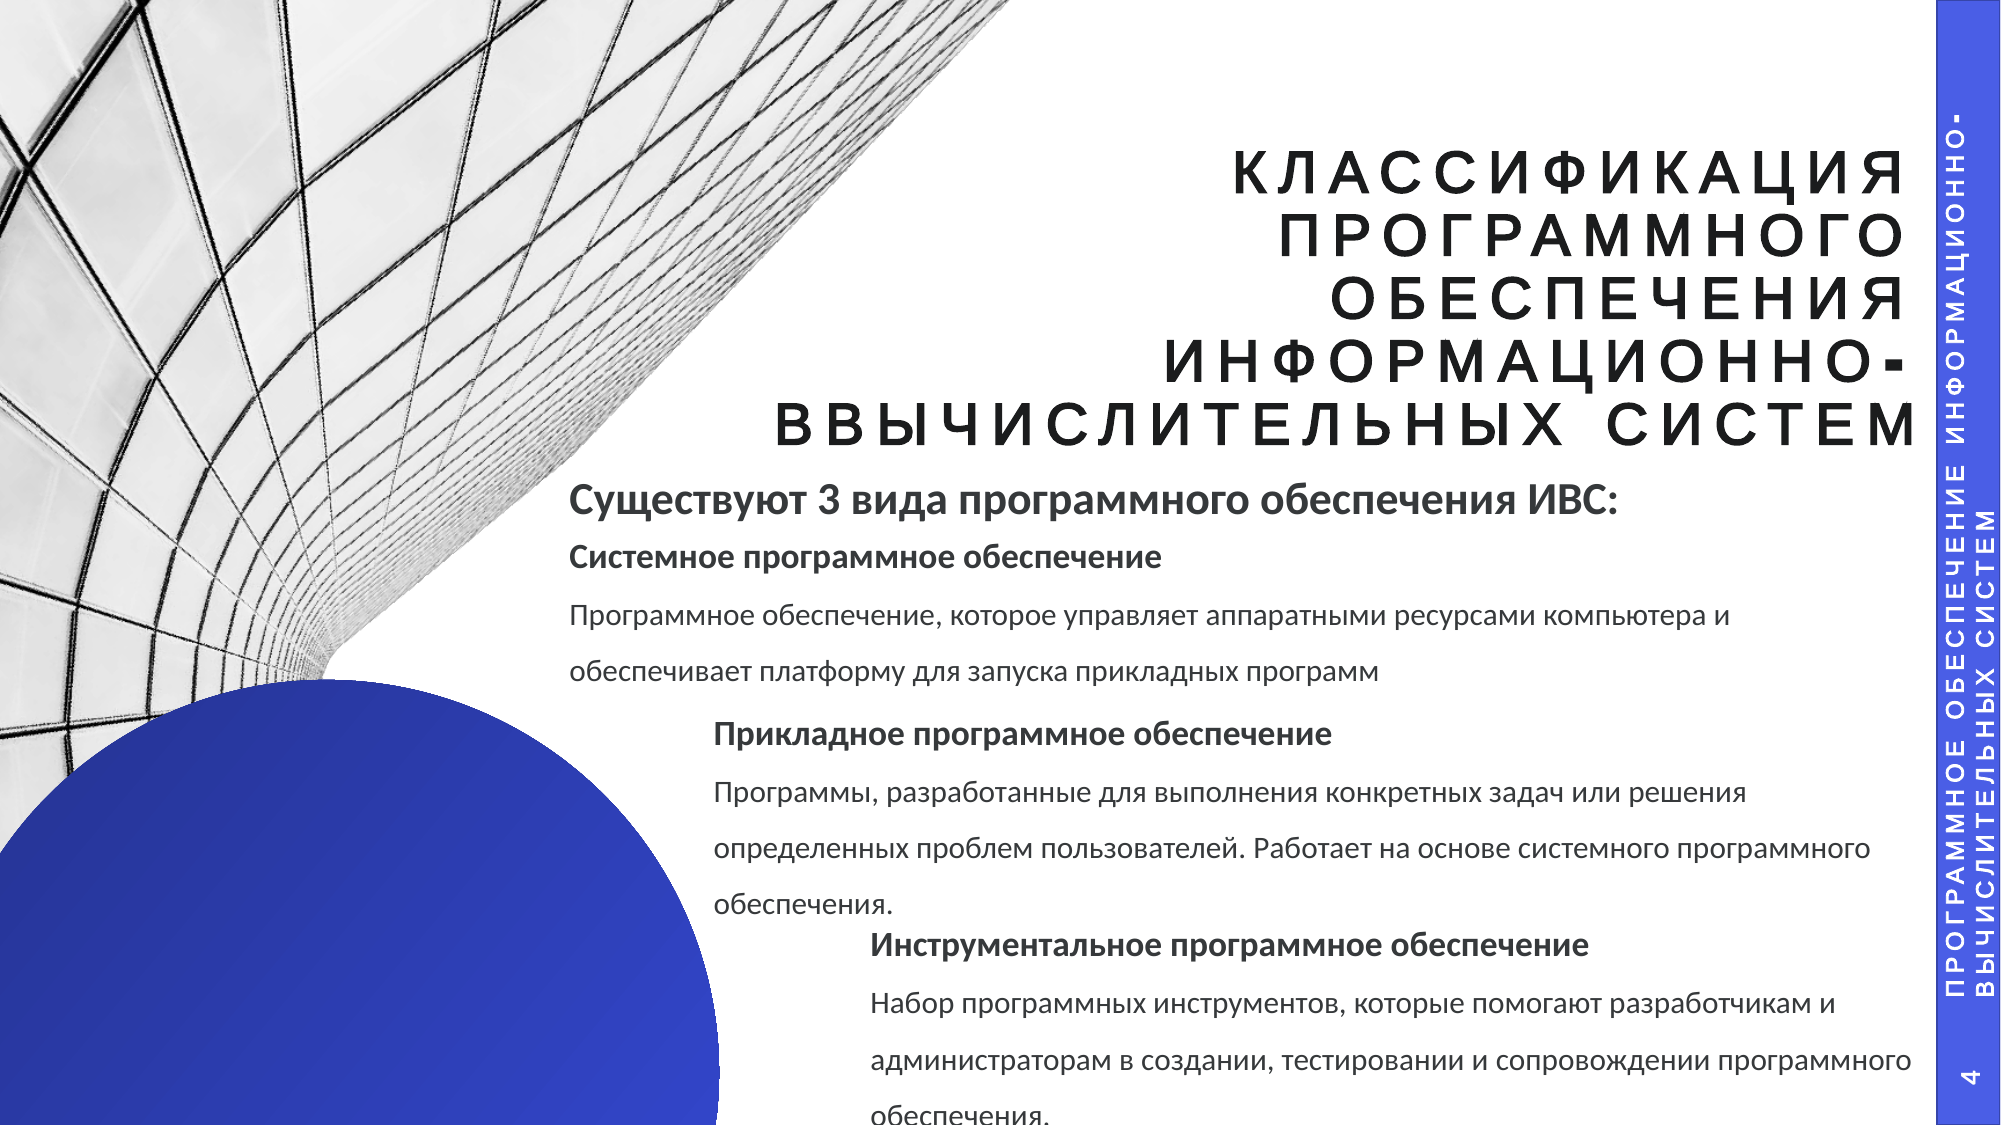

# КЛАССИФИКАЦИЯ ПРОГРАММНОГО ОБЕСПЕЧЕНИЯ ИНФОРМАЦИОННО-ВВЫЧИСЛИТЕЛЬНЫХ СИСТЕМ
Существуют 3 вида программного обеспечения ИВС:

Программное обеспечение информационно-вычислительных систем
Системное программное обеспечение
Программное обеспечение, которое управляет аппаратными ресурсами компьютера и обеспечивает платформу для запуска прикладных программ
Прикладное программное обеспечение
Программы, разработанные для выполнения конкретных задач или решения определенных проблем пользователей. Работает на основе системного программного обеспечения.
Инструментальное программное обеспечение
Набор программных инструментов, которые помогают разработчикам и администраторам в создании, тестировании и сопровождении программного обеспечения.
4